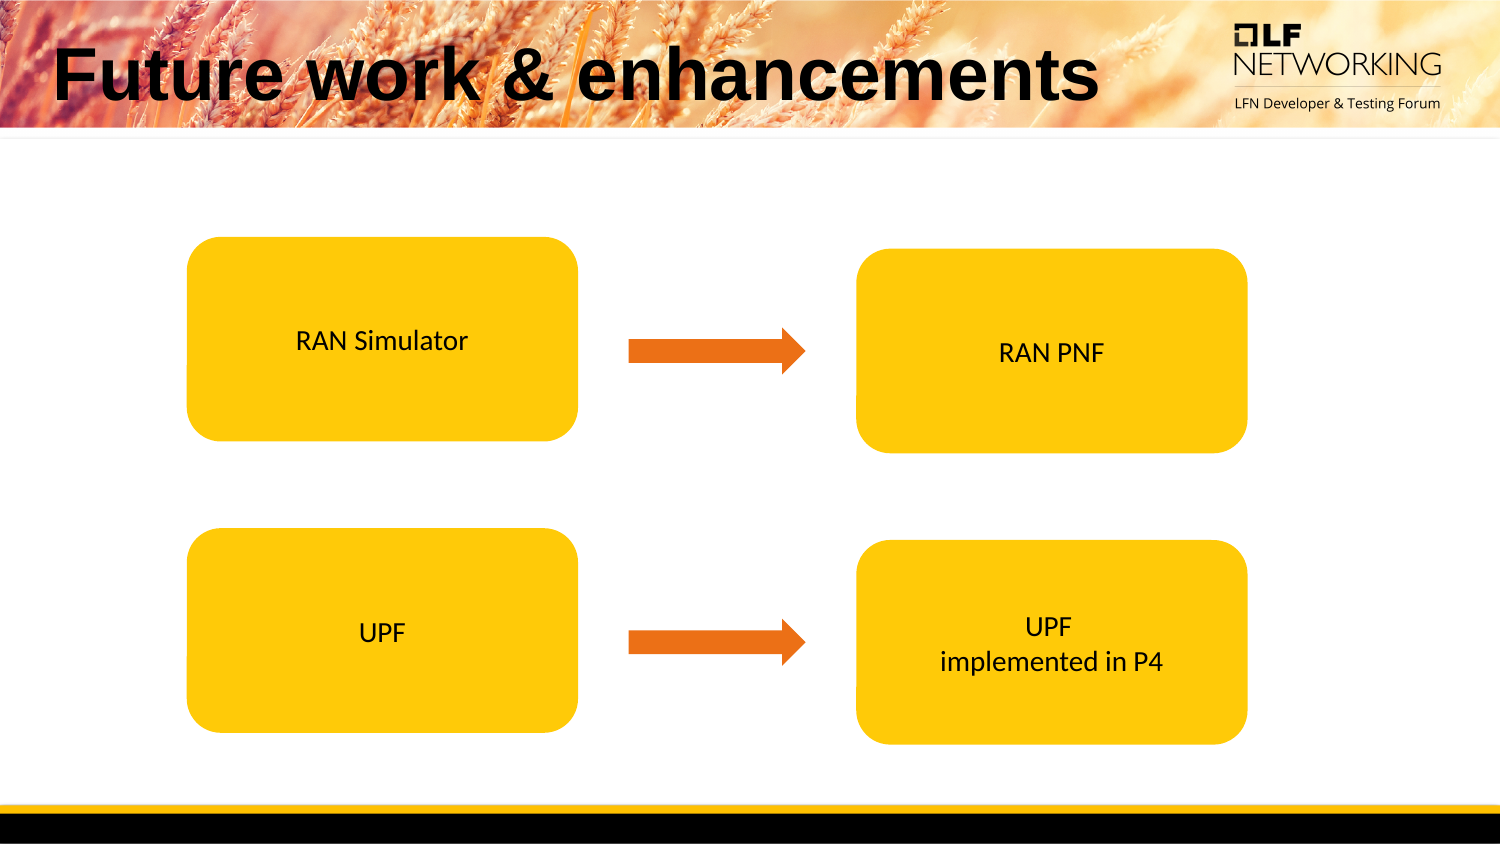

# Future work & enhancements
RAN Simulator
RAN PNF

UPF
UPF
implemented in P4